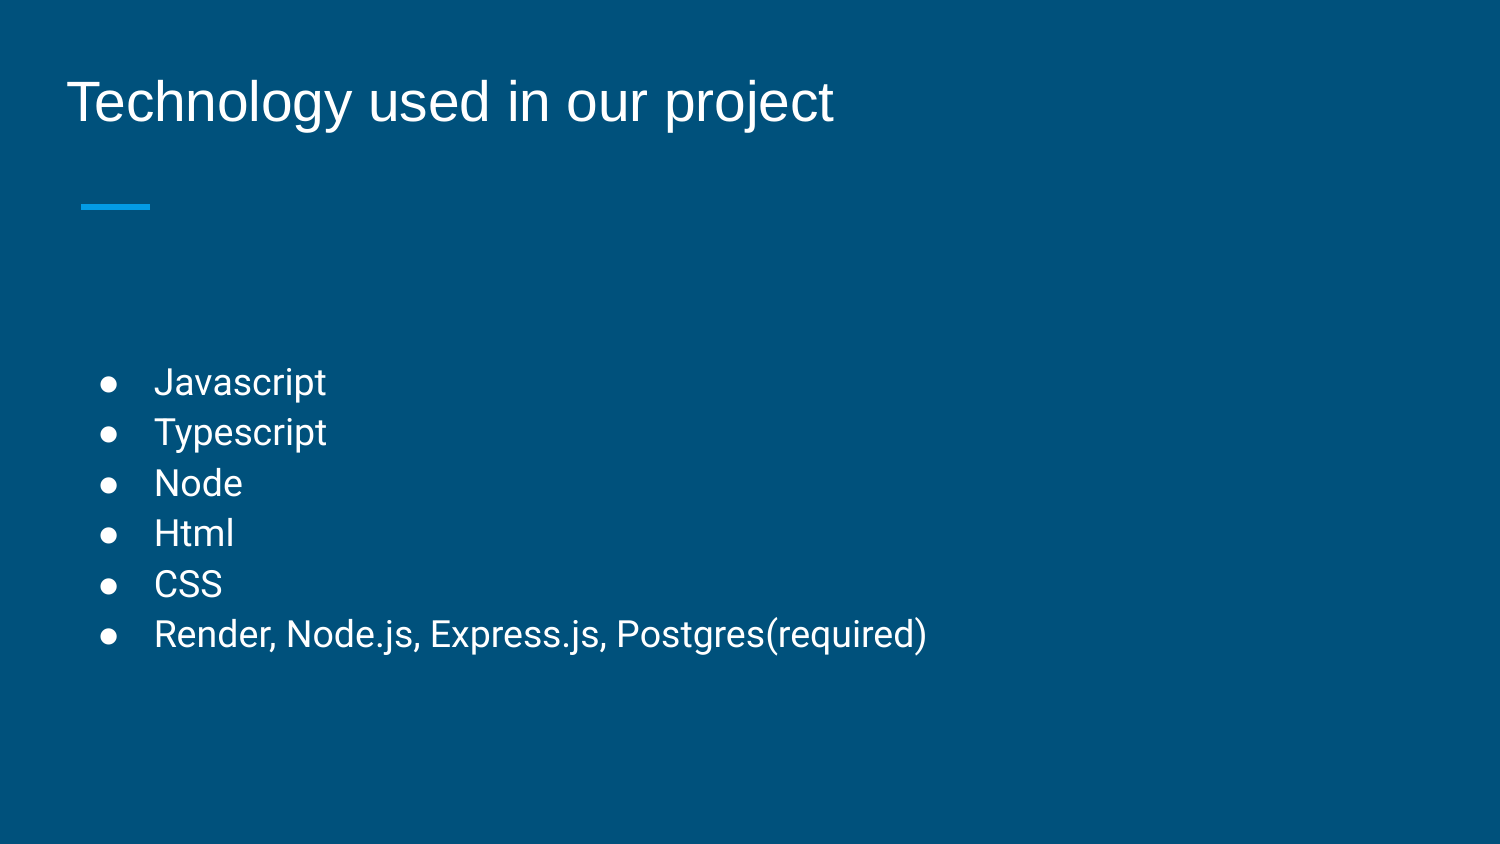

# Technology used in our project
Javascript
Typescript
Node
Html
CSS
Render, Node.js, Express.js, Postgres(required)